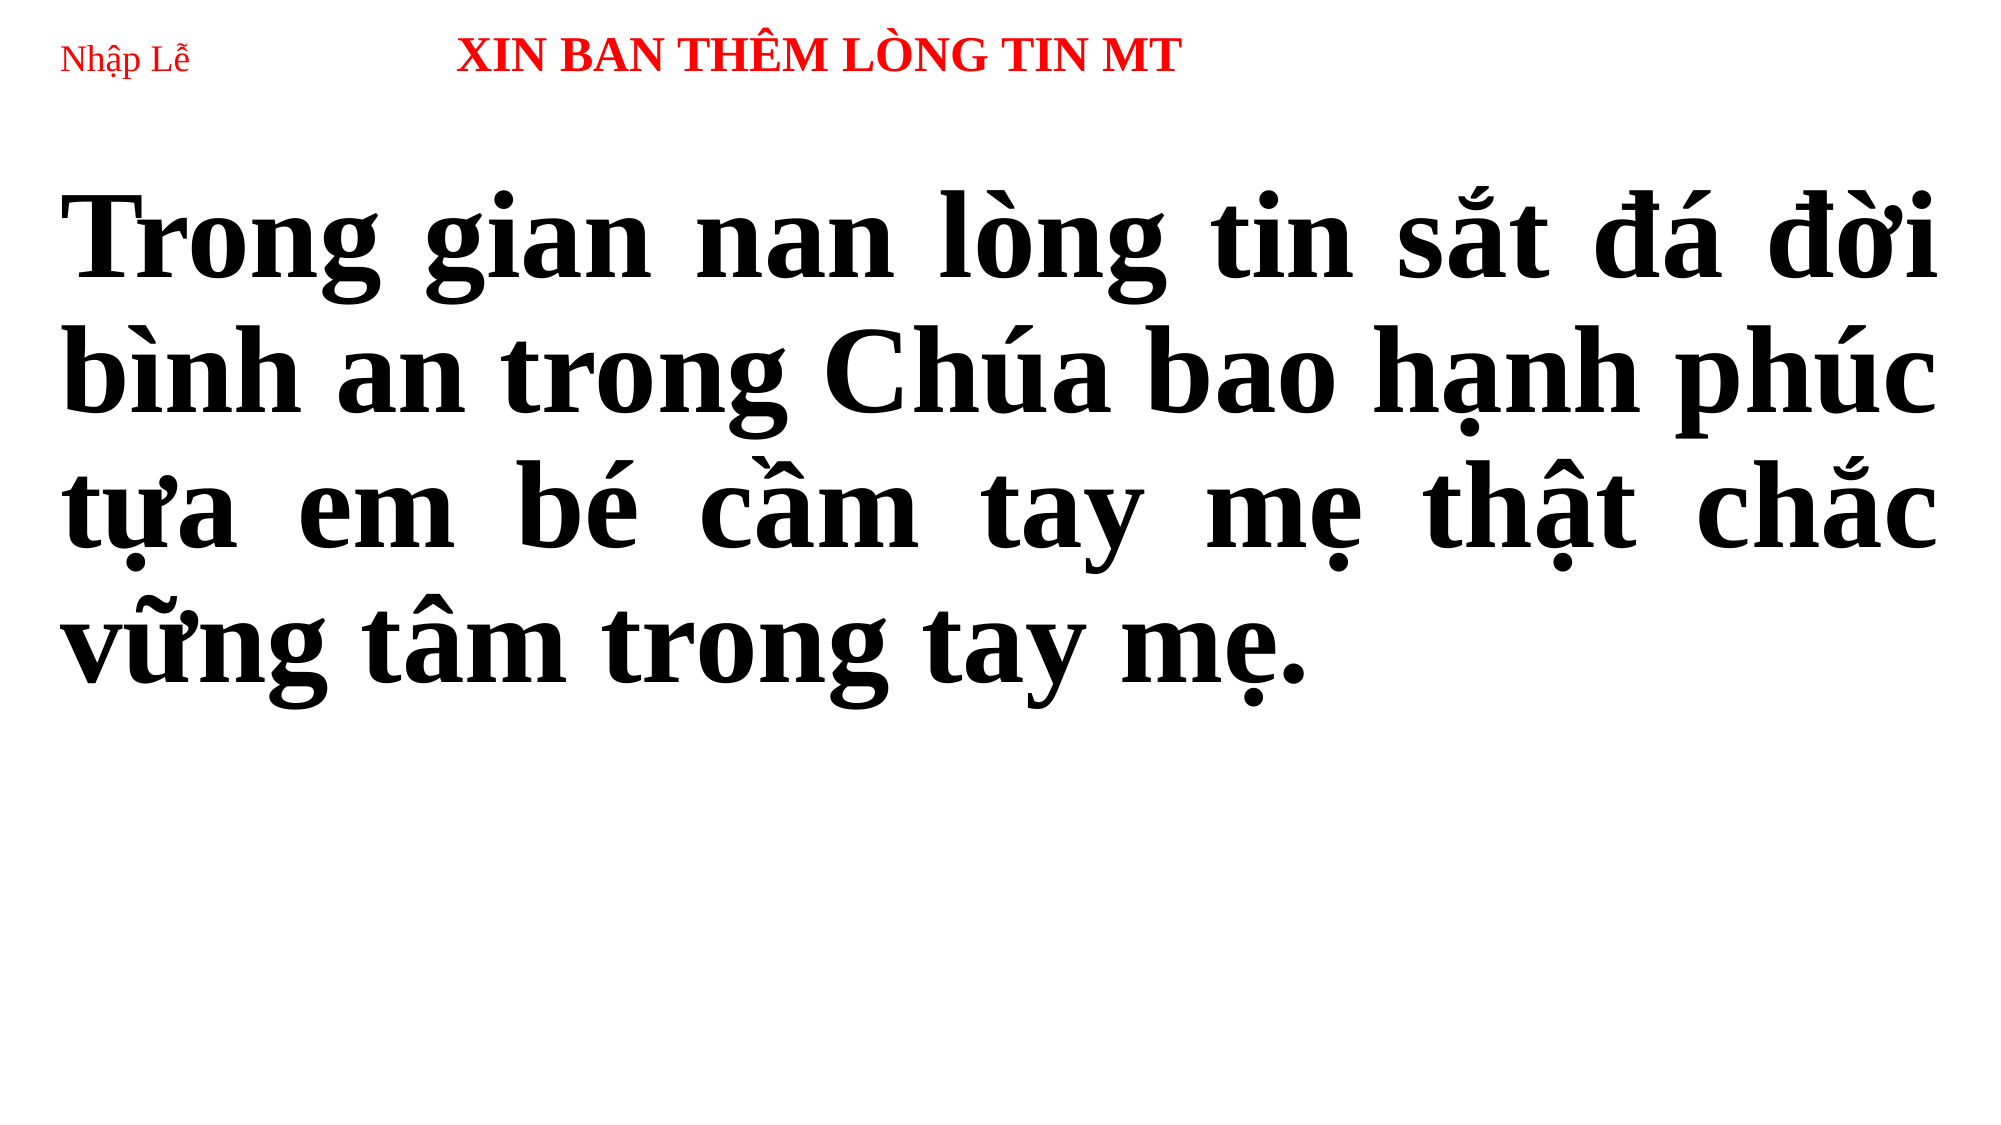

# Nhập Lễ                            XIN BAN THÊM LÒNG TIN MT
Trong gian nan lòng tin sắt đá đời bình an trong Chúa bao hạnh phúc tựa em bé cầm tay mẹ thật chắc vững tâm trong tay mẹ.